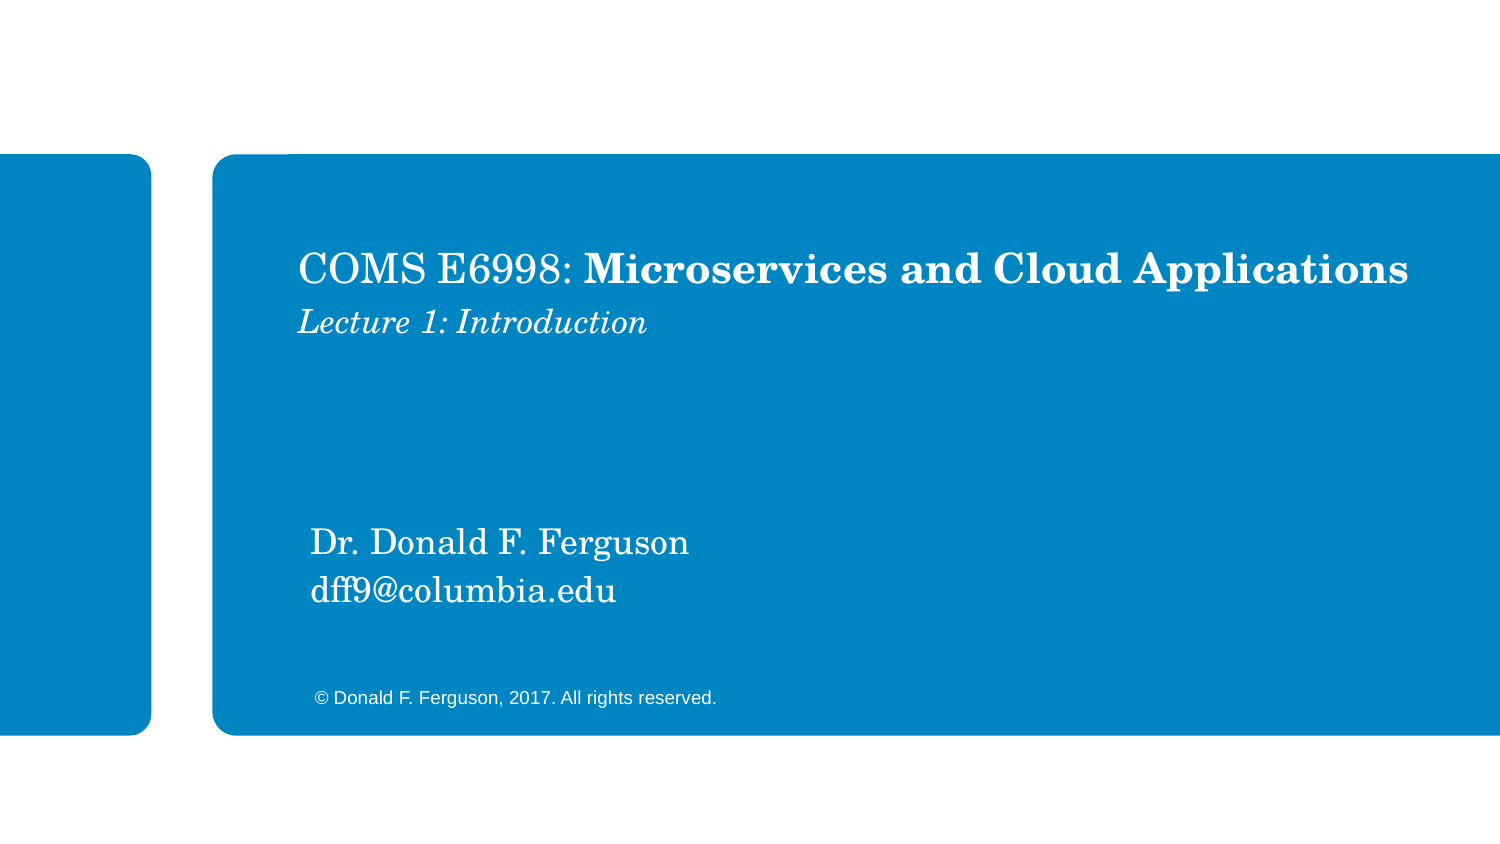

COMS E6998: Microservices and Cloud Applications
Lecture 1: Introduction
Dr. Donald F. Ferguson
dff9@columbia.edu